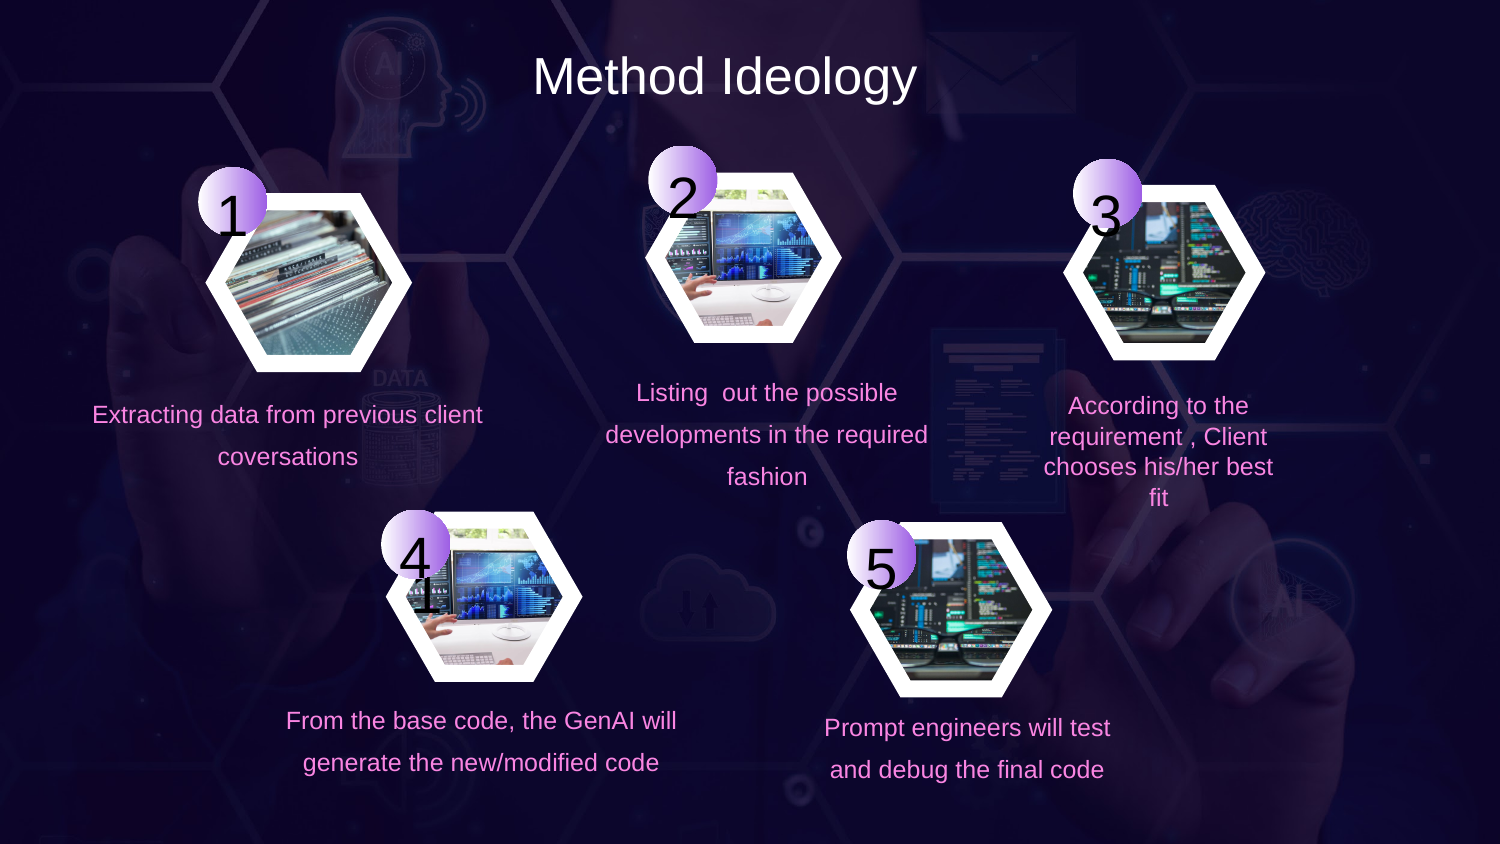

Method Ideology
2

3
1

Listing  out the possible developments in the required fashion
Extracting data from previous client coversations
According to the requirement , Client chooses his/her best fit
4
5

1

From the base code, the GenAI will generate the new/modified code
Prompt engineers will test and debug the final code